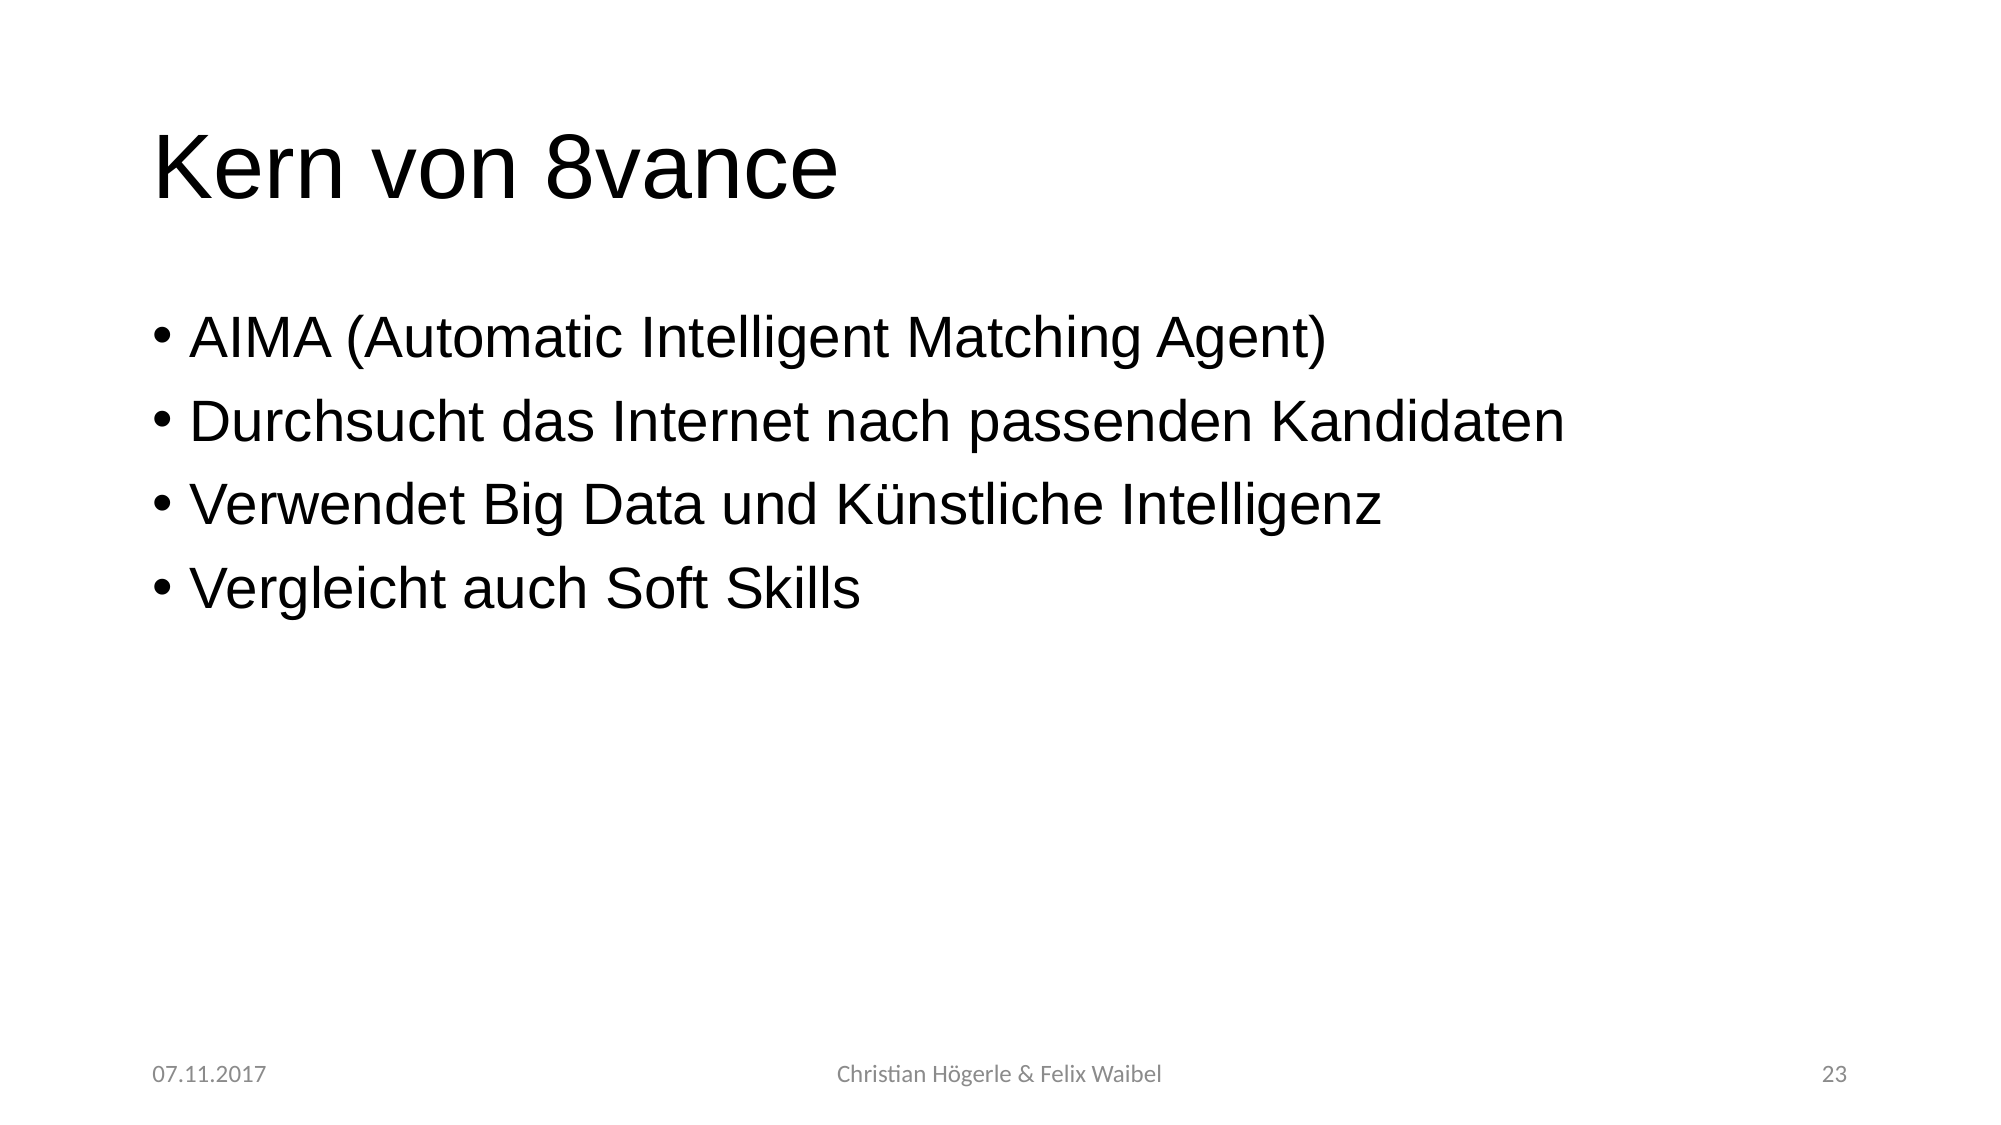

# Kern von 8vance
AIMA (Automatic Intelligent Matching Agent)
Durchsucht das Internet nach passenden Kandidaten
Verwendet Big Data und Künstliche Intelligenz
Vergleicht auch Soft Skills

07.11.2017
Christian Högerle & Felix Waibel
23